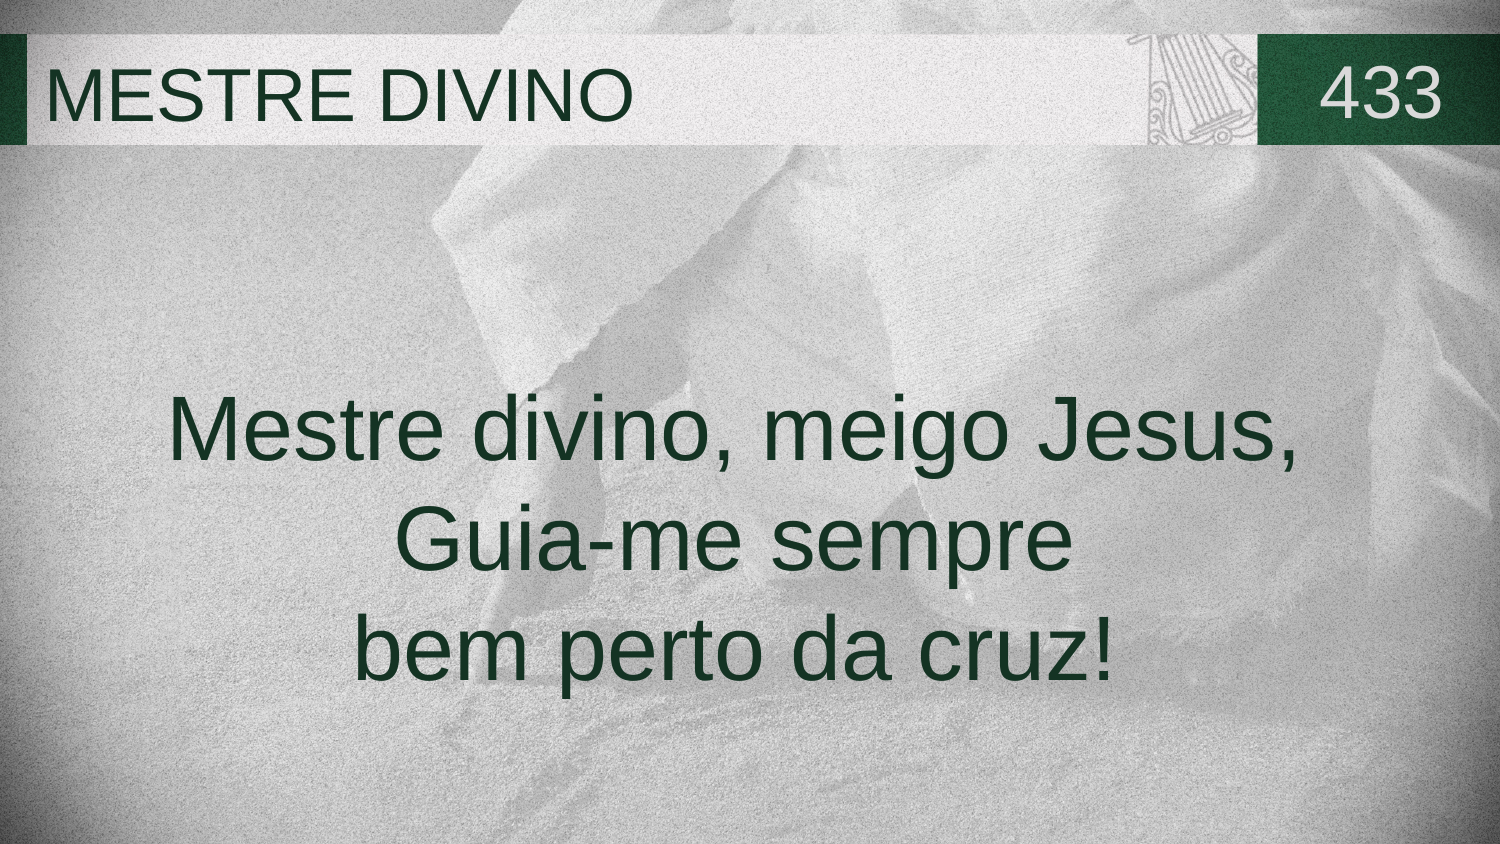

# MESTRE DIVINO
433

Mestre divino, meigo Jesus,
Guia-me sempre
bem perto da cruz!